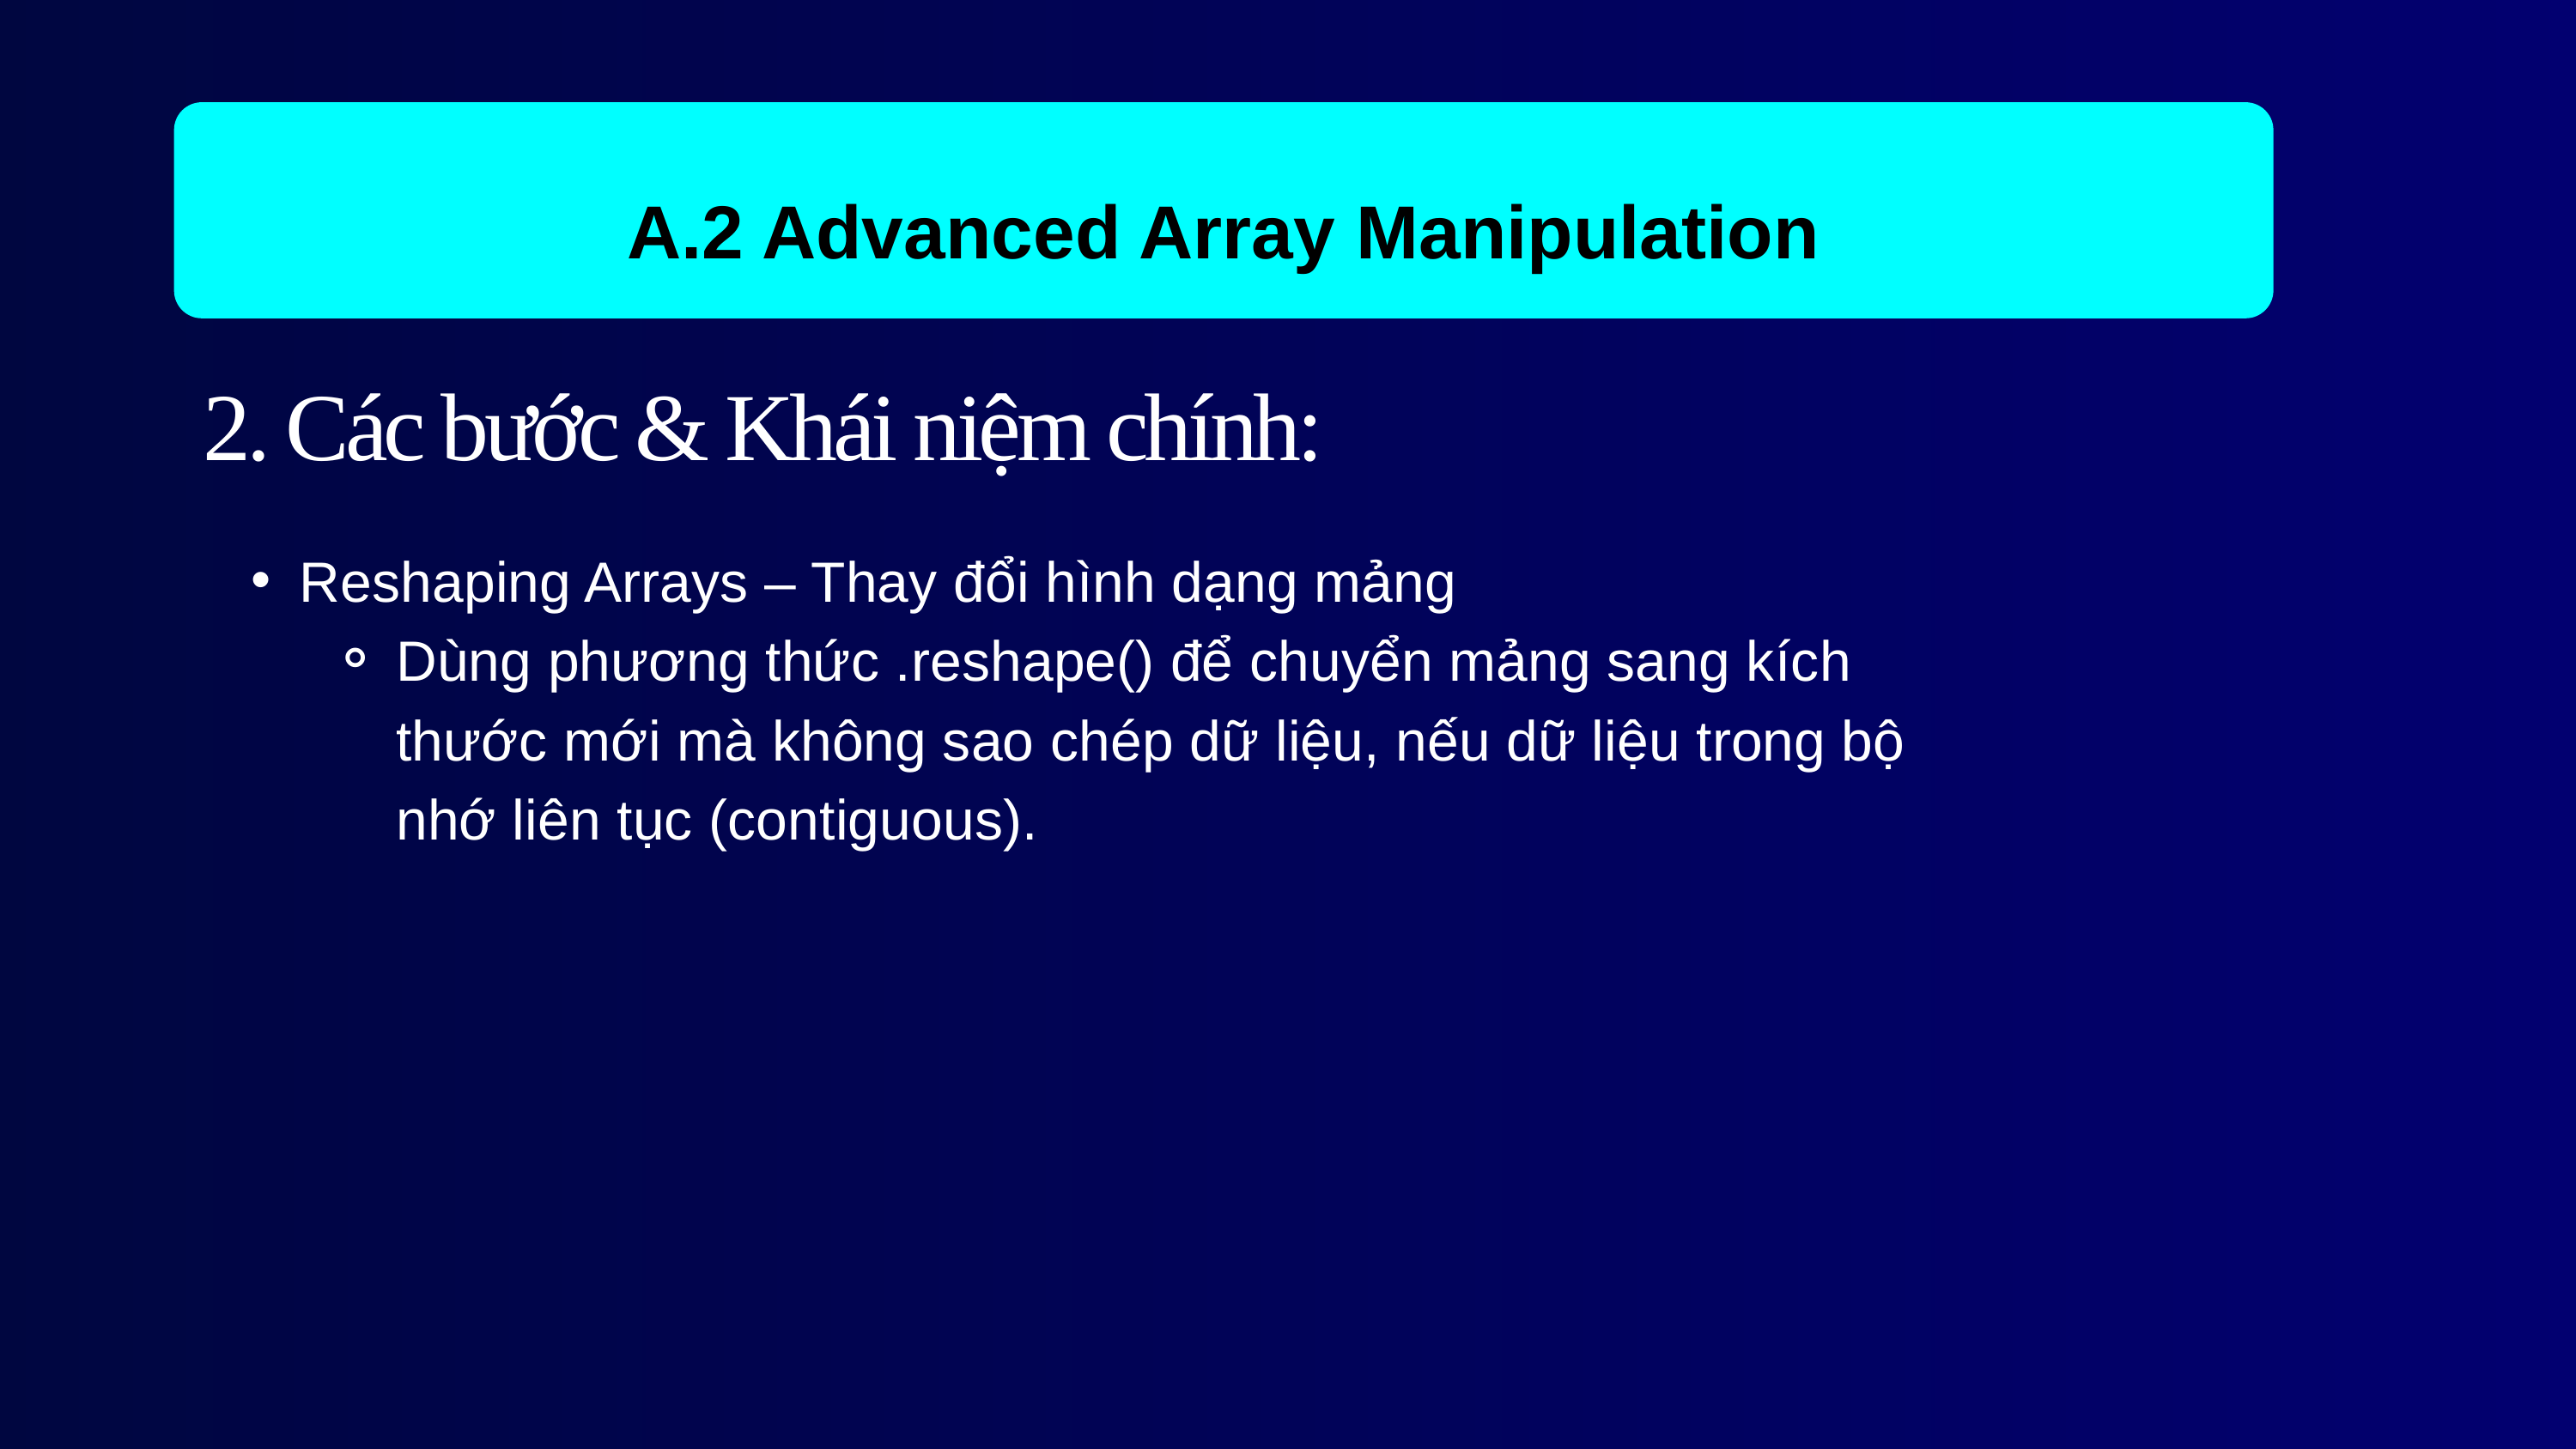

A.2 Advanced Array Manipulation

2. Các bước & Khái niệm chính:
Reshaping Arrays – Thay đổi hình dạng mảng
Dùng phương thức .reshape() để chuyển mảng sang kích thước mới mà không sao chép dữ liệu, nếu dữ liệu trong bộ nhớ liên tục (contiguous).